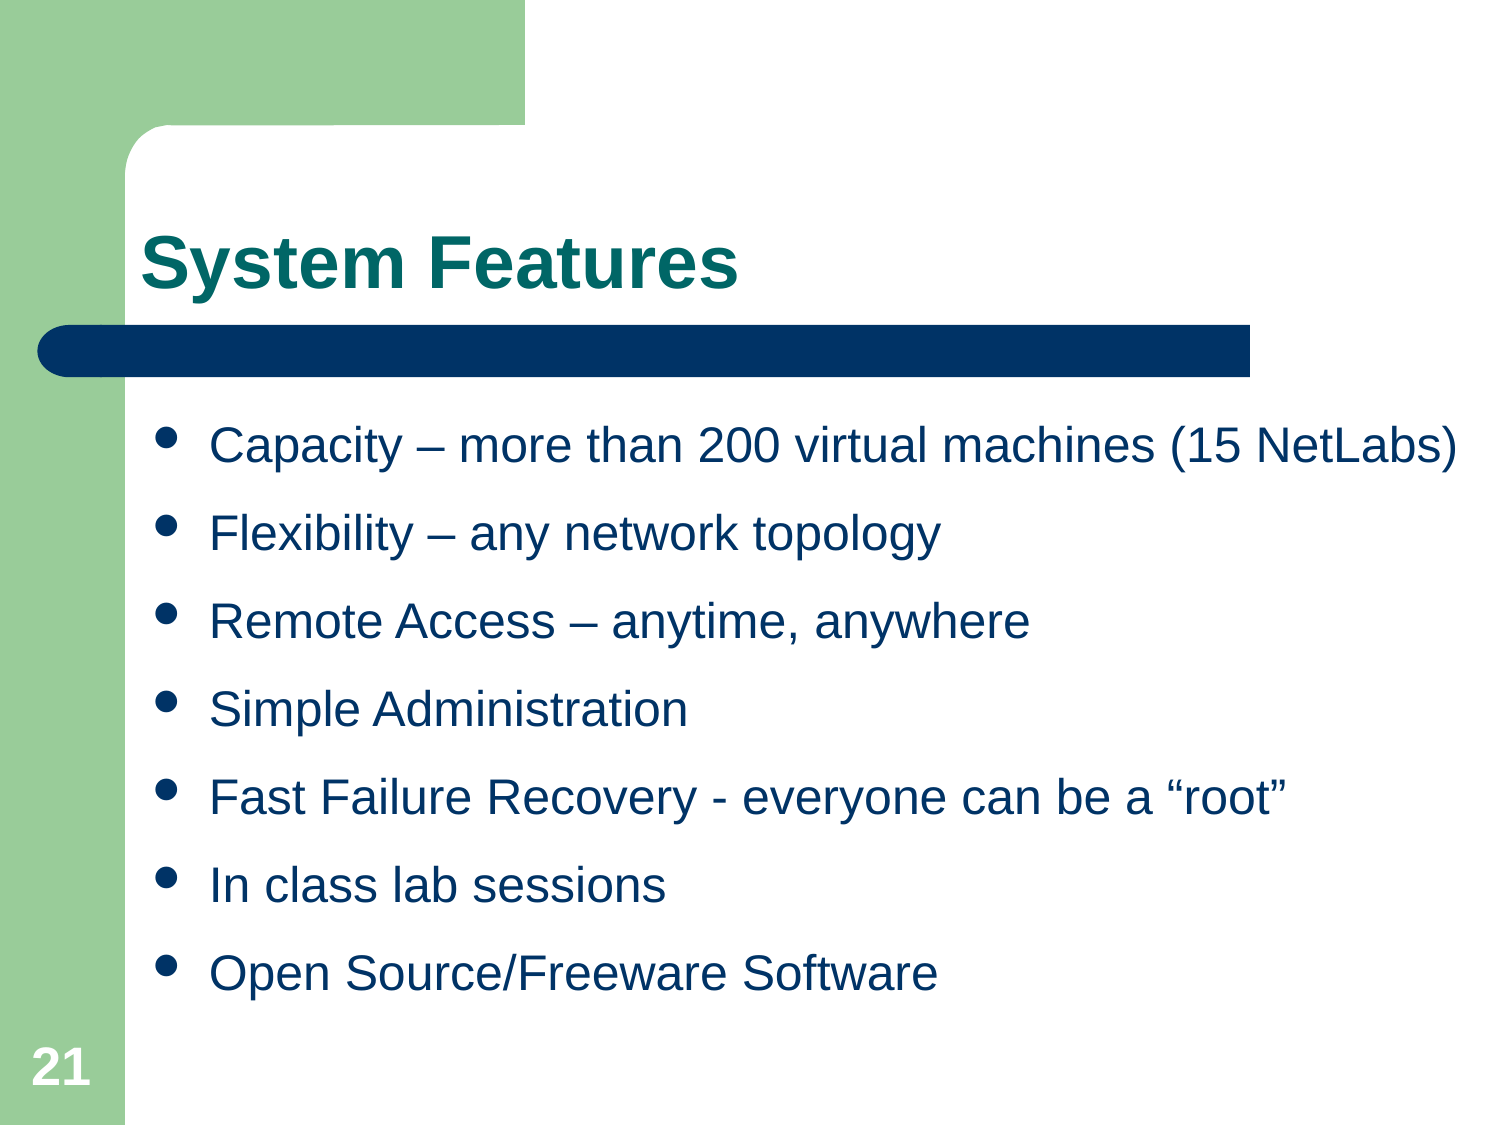

# System Features
Capacity – more than 200 virtual machines (15 NetLabs)
Flexibility – any network topology
Remote Access – anytime, anywhere
Simple Administration
Fast Failure Recovery - everyone can be a “root”
In class lab sessions
Open Source/Freeware Software
21